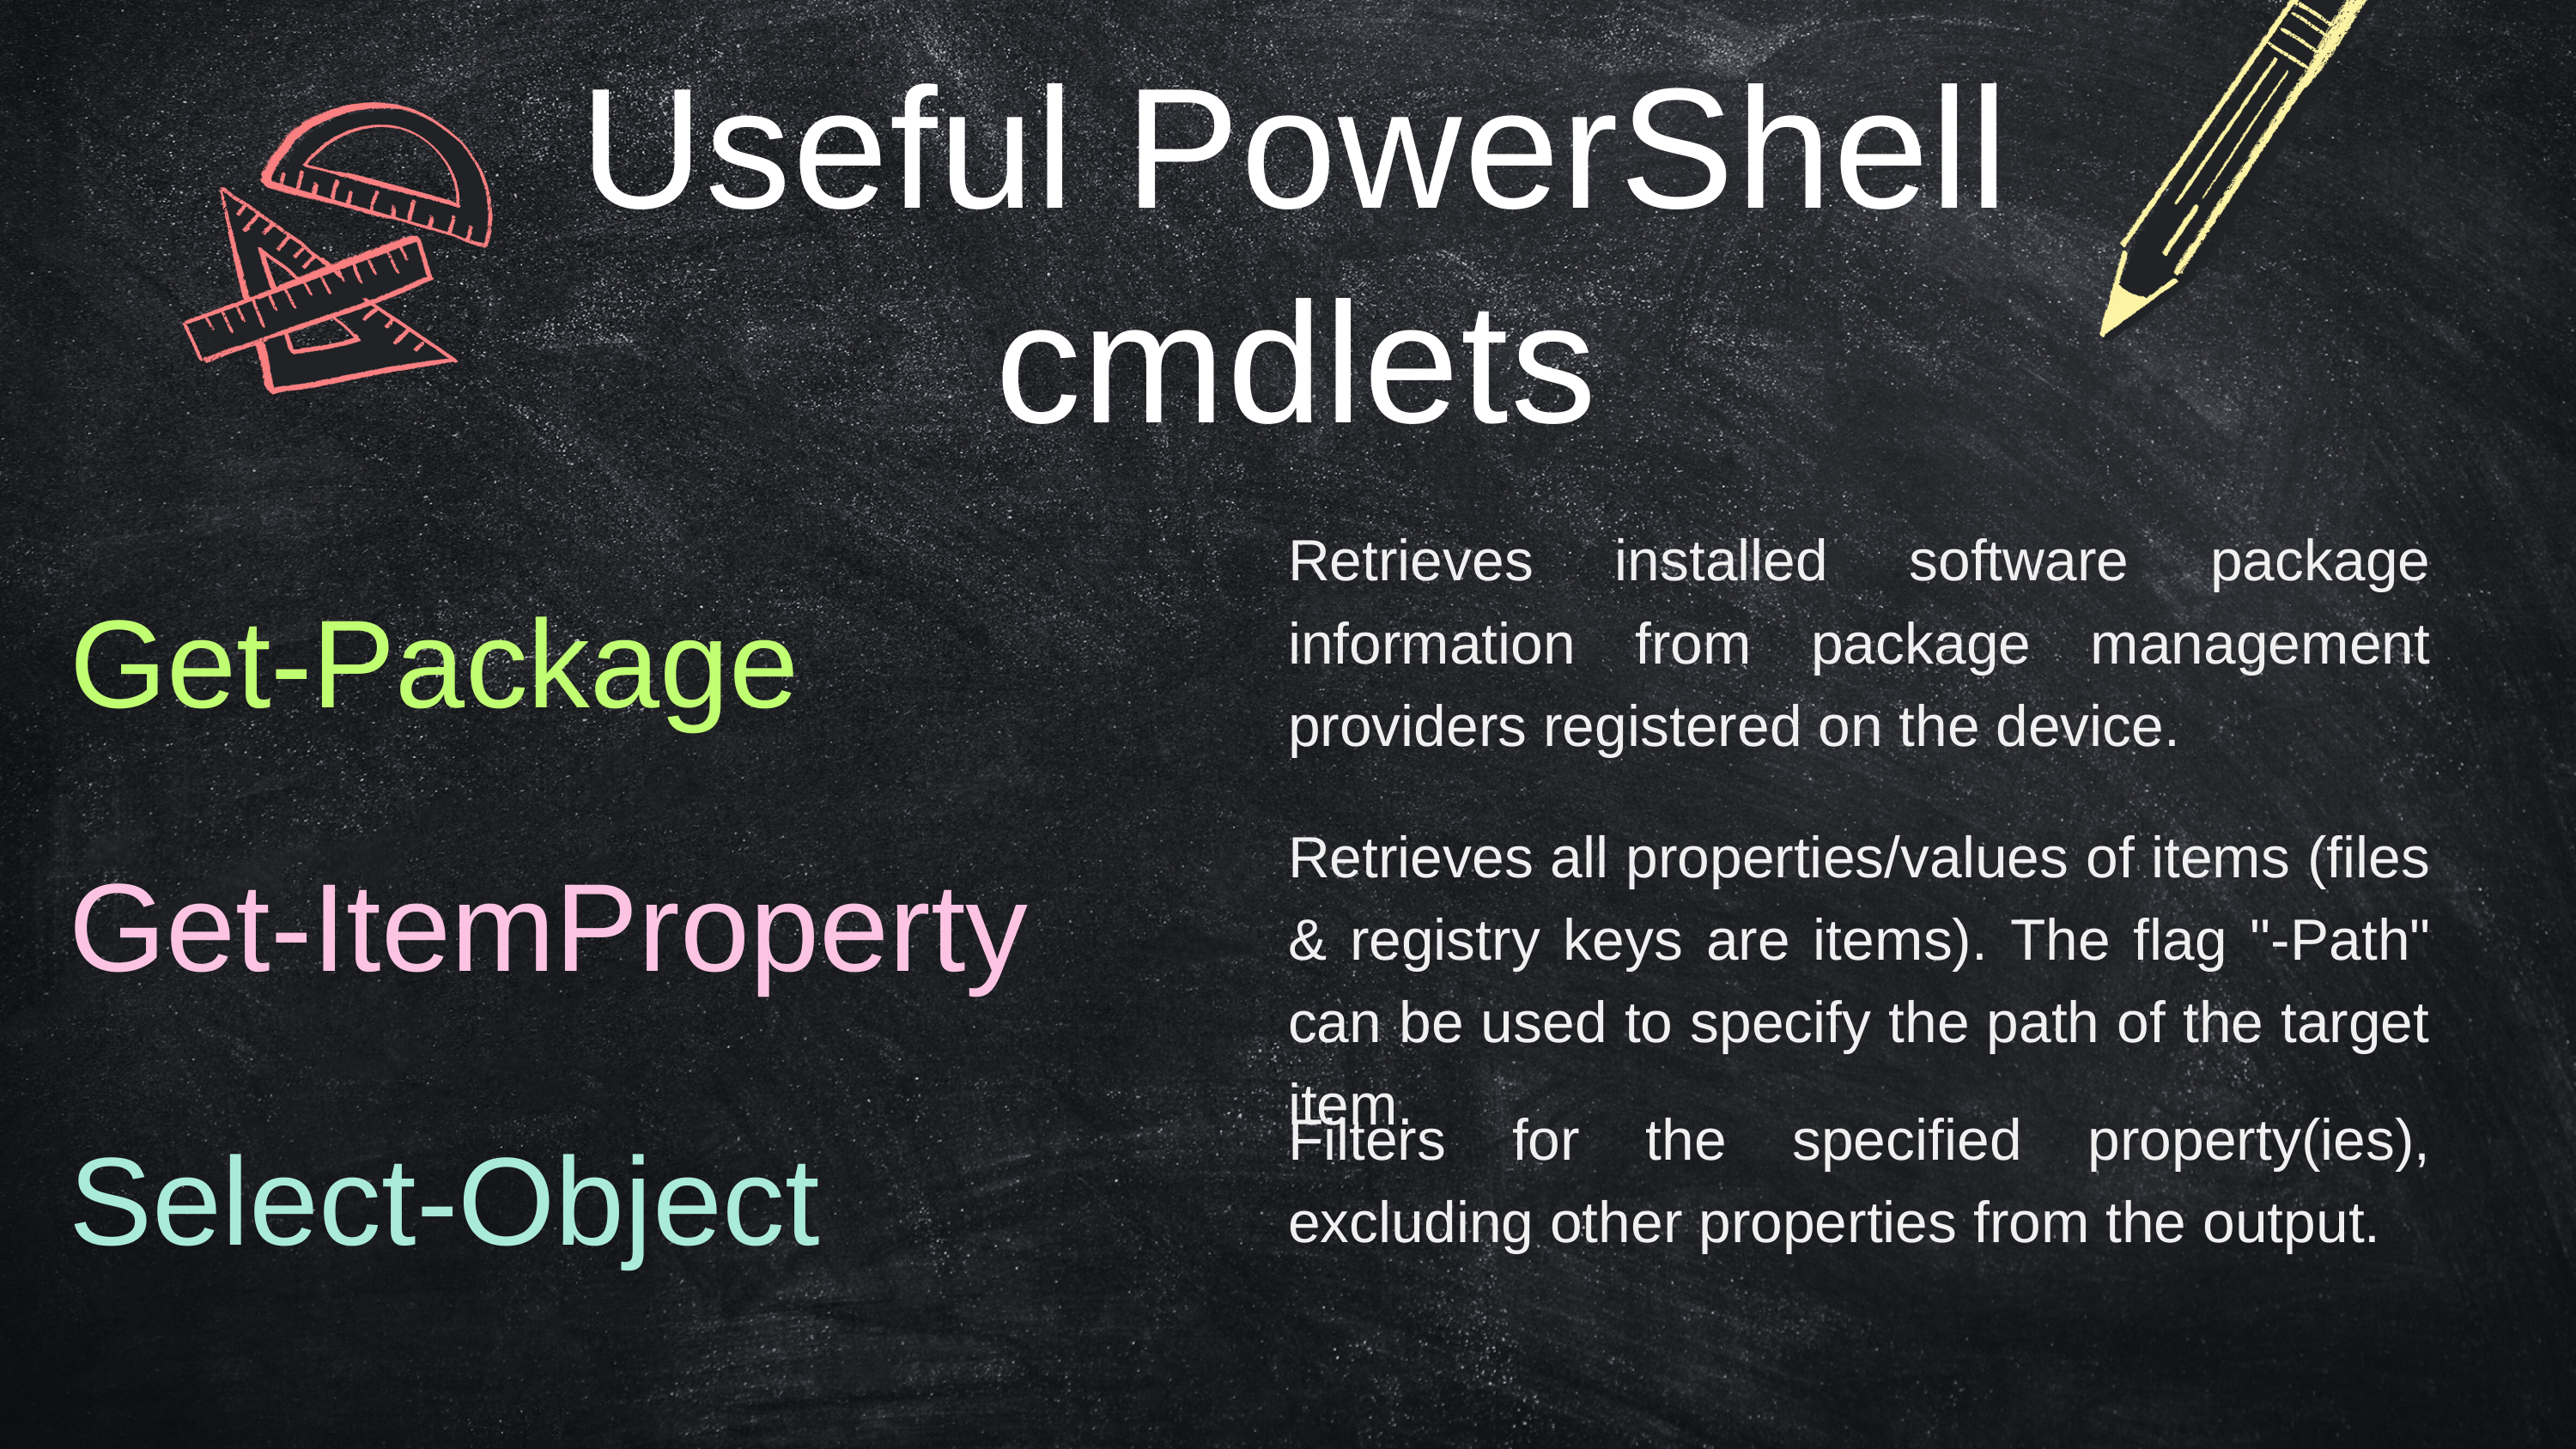

Useful PowerShell cmdlets

Retrieves installed software package information from package management providers registered on the device.
Get-Package
Get-ItemProperty
Retrieves all properties/values of items (files & registry keys are items). The flag "-Path" can be used to specify the path of the target item.
Select-Object
Filters for the specified property(ies), excluding other properties from the output.